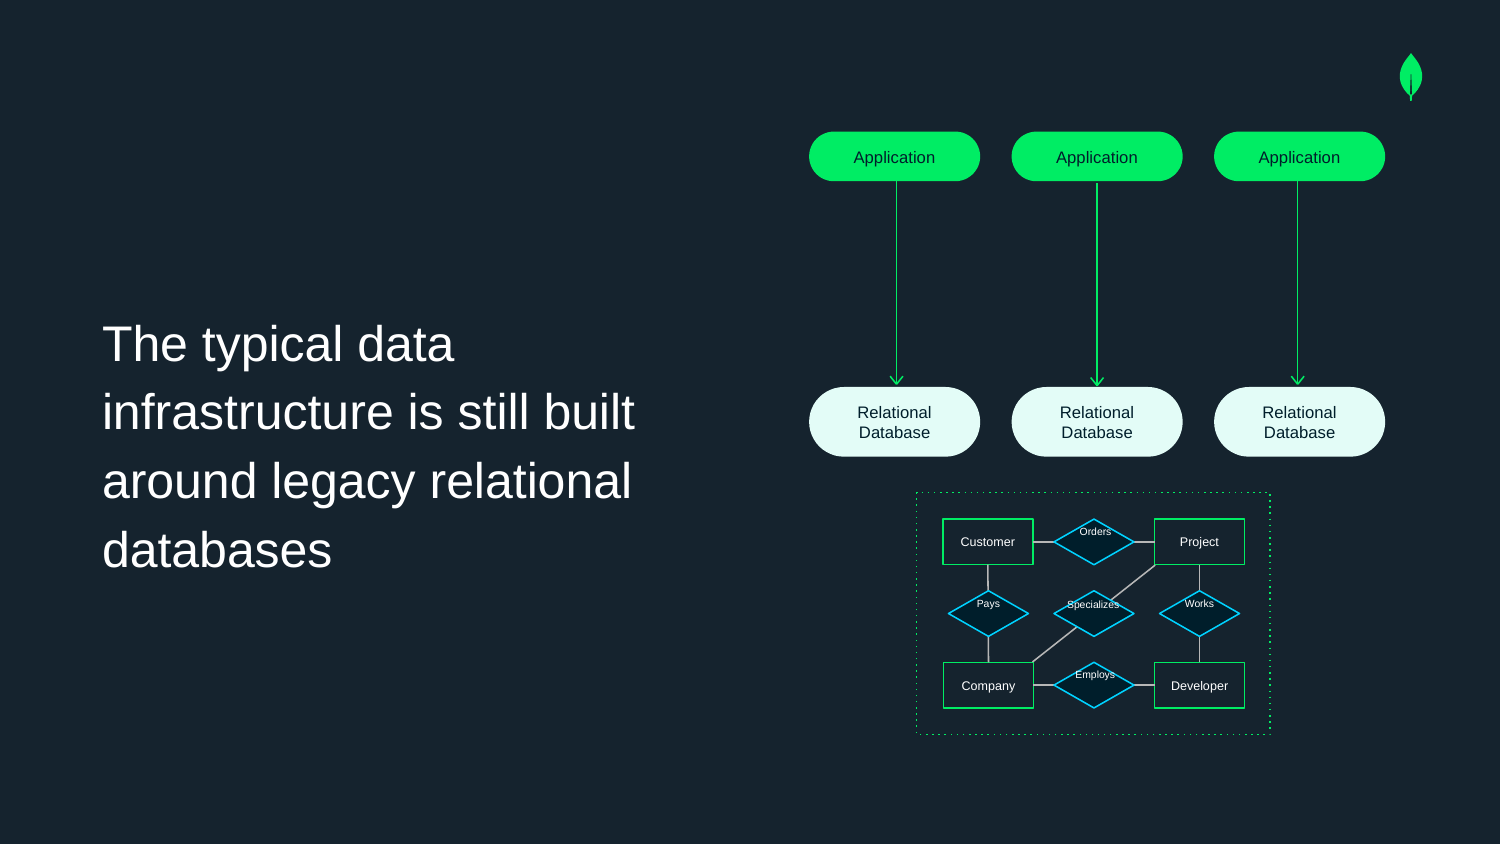

Application
Application
Application
The typical data infrastructure is still built around legacy relational databases
Relational Database
Relational Database
Relational Database

Orders

Project
Customer

Pays
Works
Specializes
Employs
Company

Developer